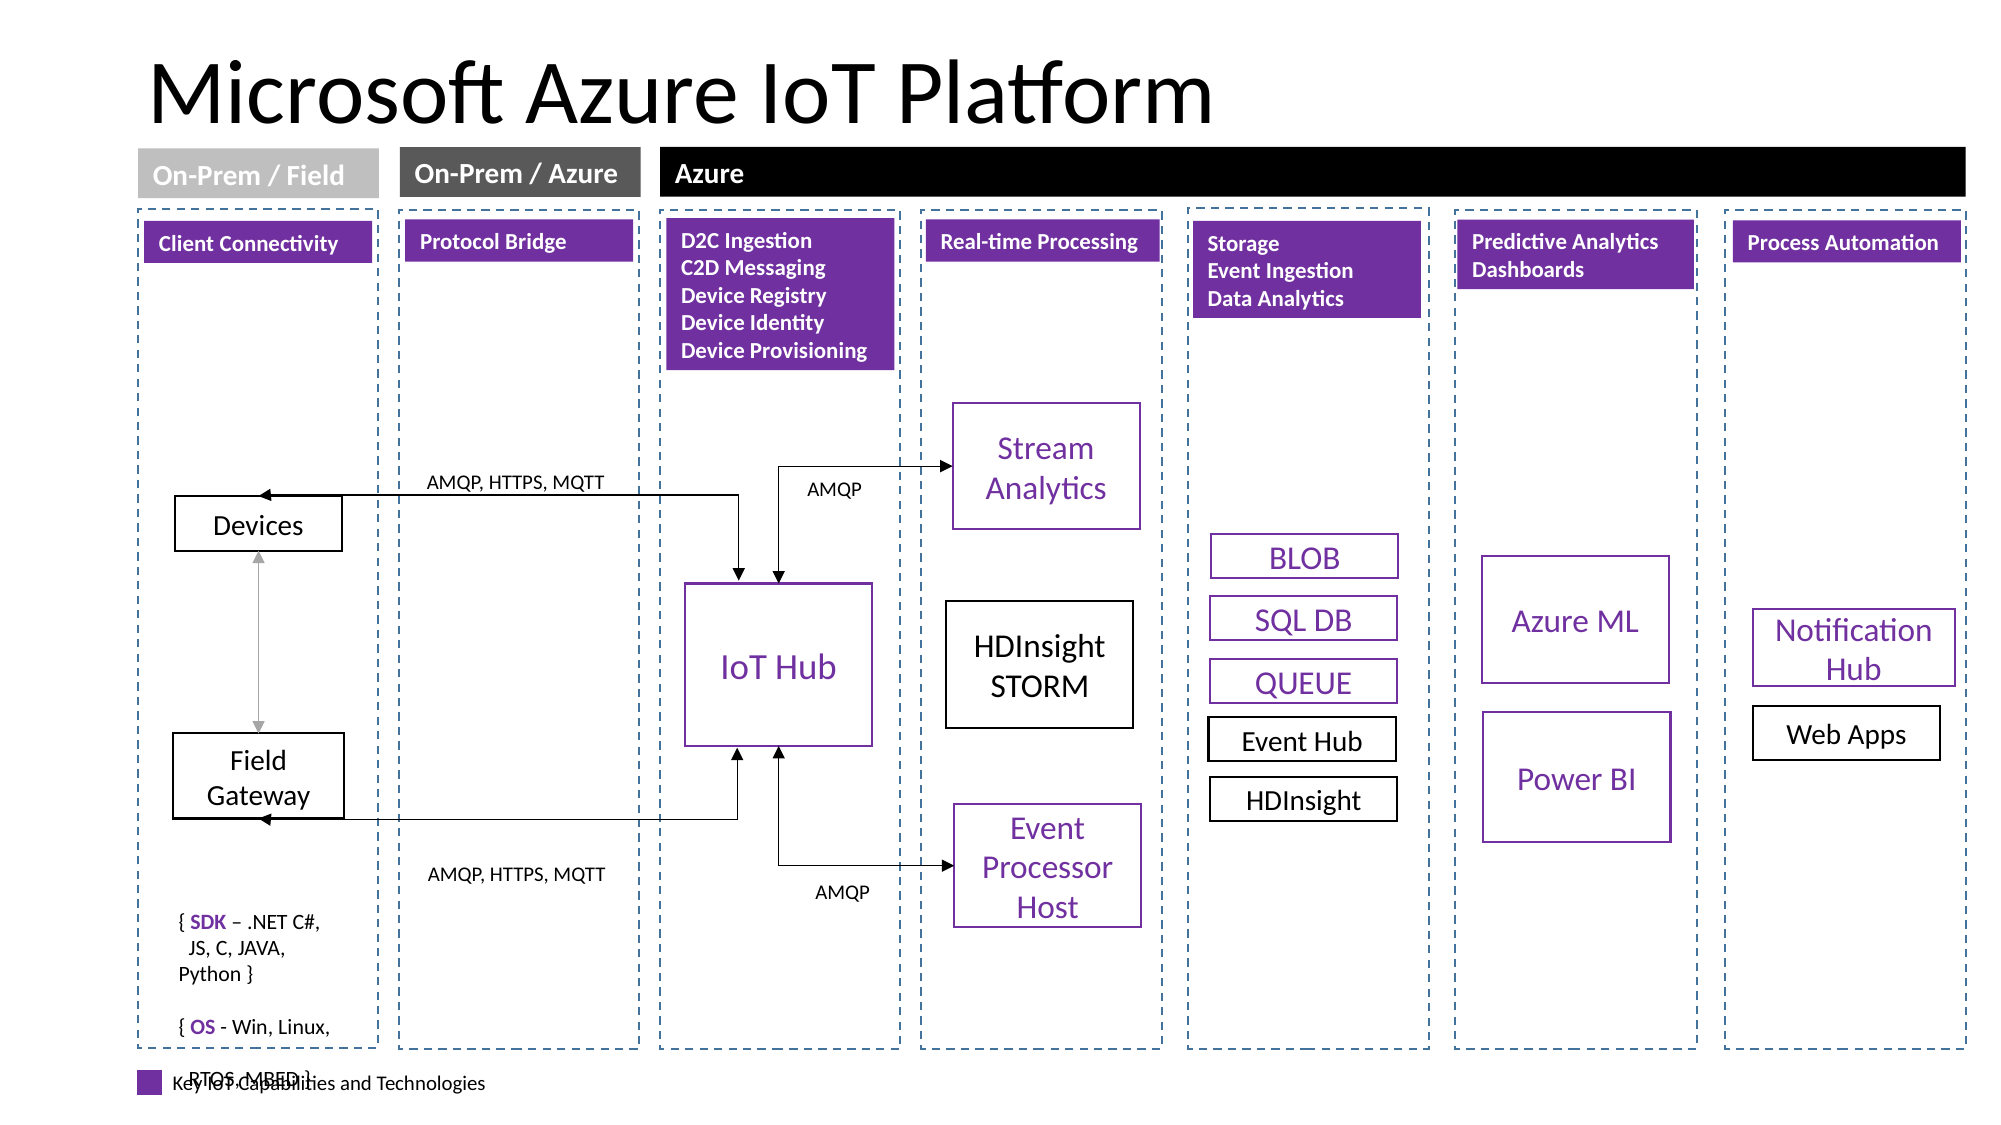

# Microsoft Azure IoT Platform
Azure
On-Prem / Azure
On-Prem / Field
cv

cv
cv
D2C Ingestion
C2D Messaging
Device Registry
Device Identity
Device Provisioning
Real-time Processing
Protocol Bridge
Predictive Analytics
Dashboards
Process Automation
Client Connectivity
Storage
Event Ingestion
Data Analytics
Stream Analytics
AMQP, HTTPS, MQTT
AMQP
Devices
BLOB
Azure ML
IoT Hub
SQL DB
HDInsight STORM
Notification Hub
QUEUE
Web Apps
Power BI
Event Hub
Field Gateway
HDInsight
Event Processor Host
AMQP, HTTPS, MQTT
AMQP
{ SDK – .NET C#,
  JS, C, JAVA, Python }

{ OS - Win, Linux,
  RTOS, MBED }

Key IoT Capabilities and Technologies